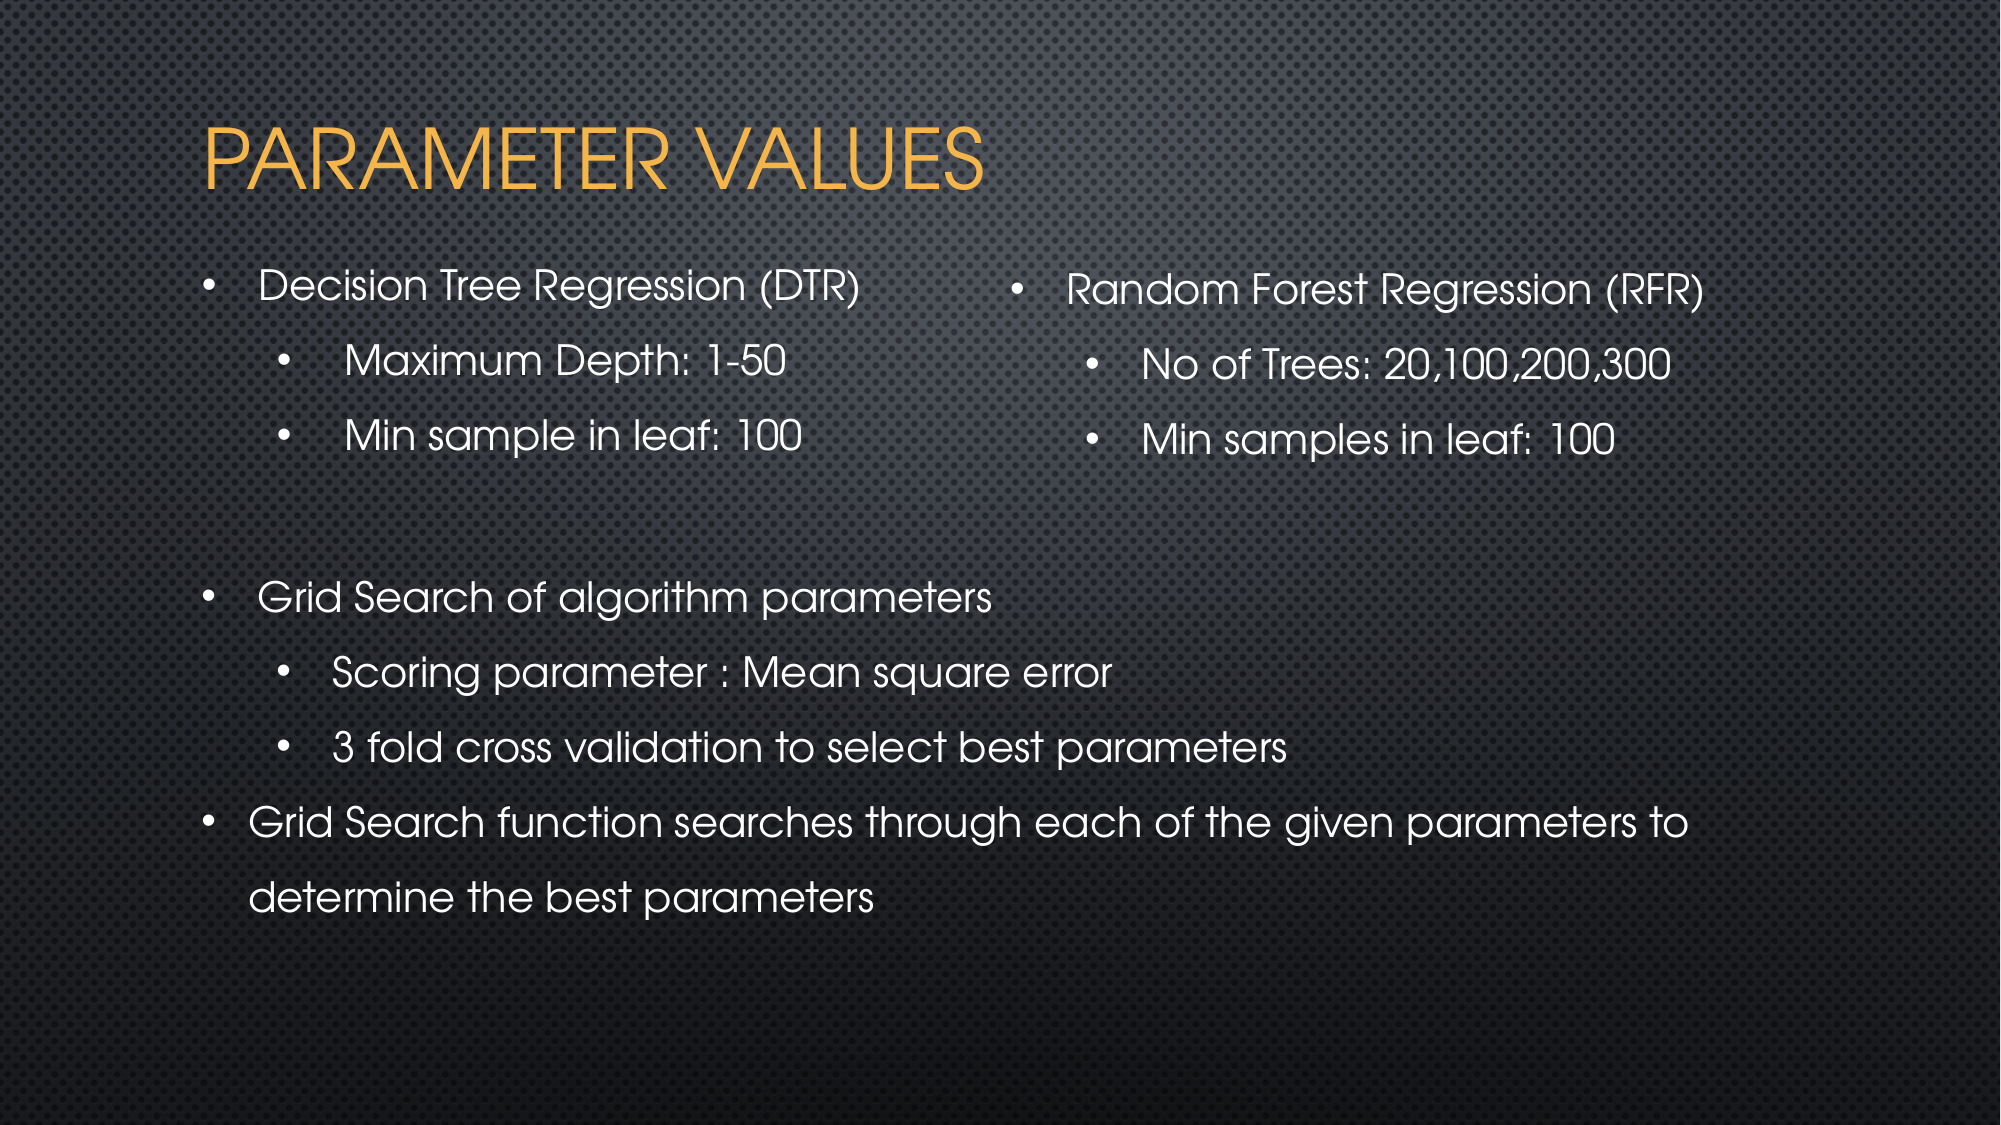

# Parameter Values
Decision Tree Regression (DTR)
 Maximum Depth: 1-50
 Min sample in leaf: 100

Random Forest Regression (RFR)
No of Trees: 20,100,200,300
Min samples in leaf: 100

Grid Search of algorithm parameters
Scoring parameter : Mean square error
3 fold cross validation to select best parameters
Grid Search function searches through each of the given parameters to determine the best parameters